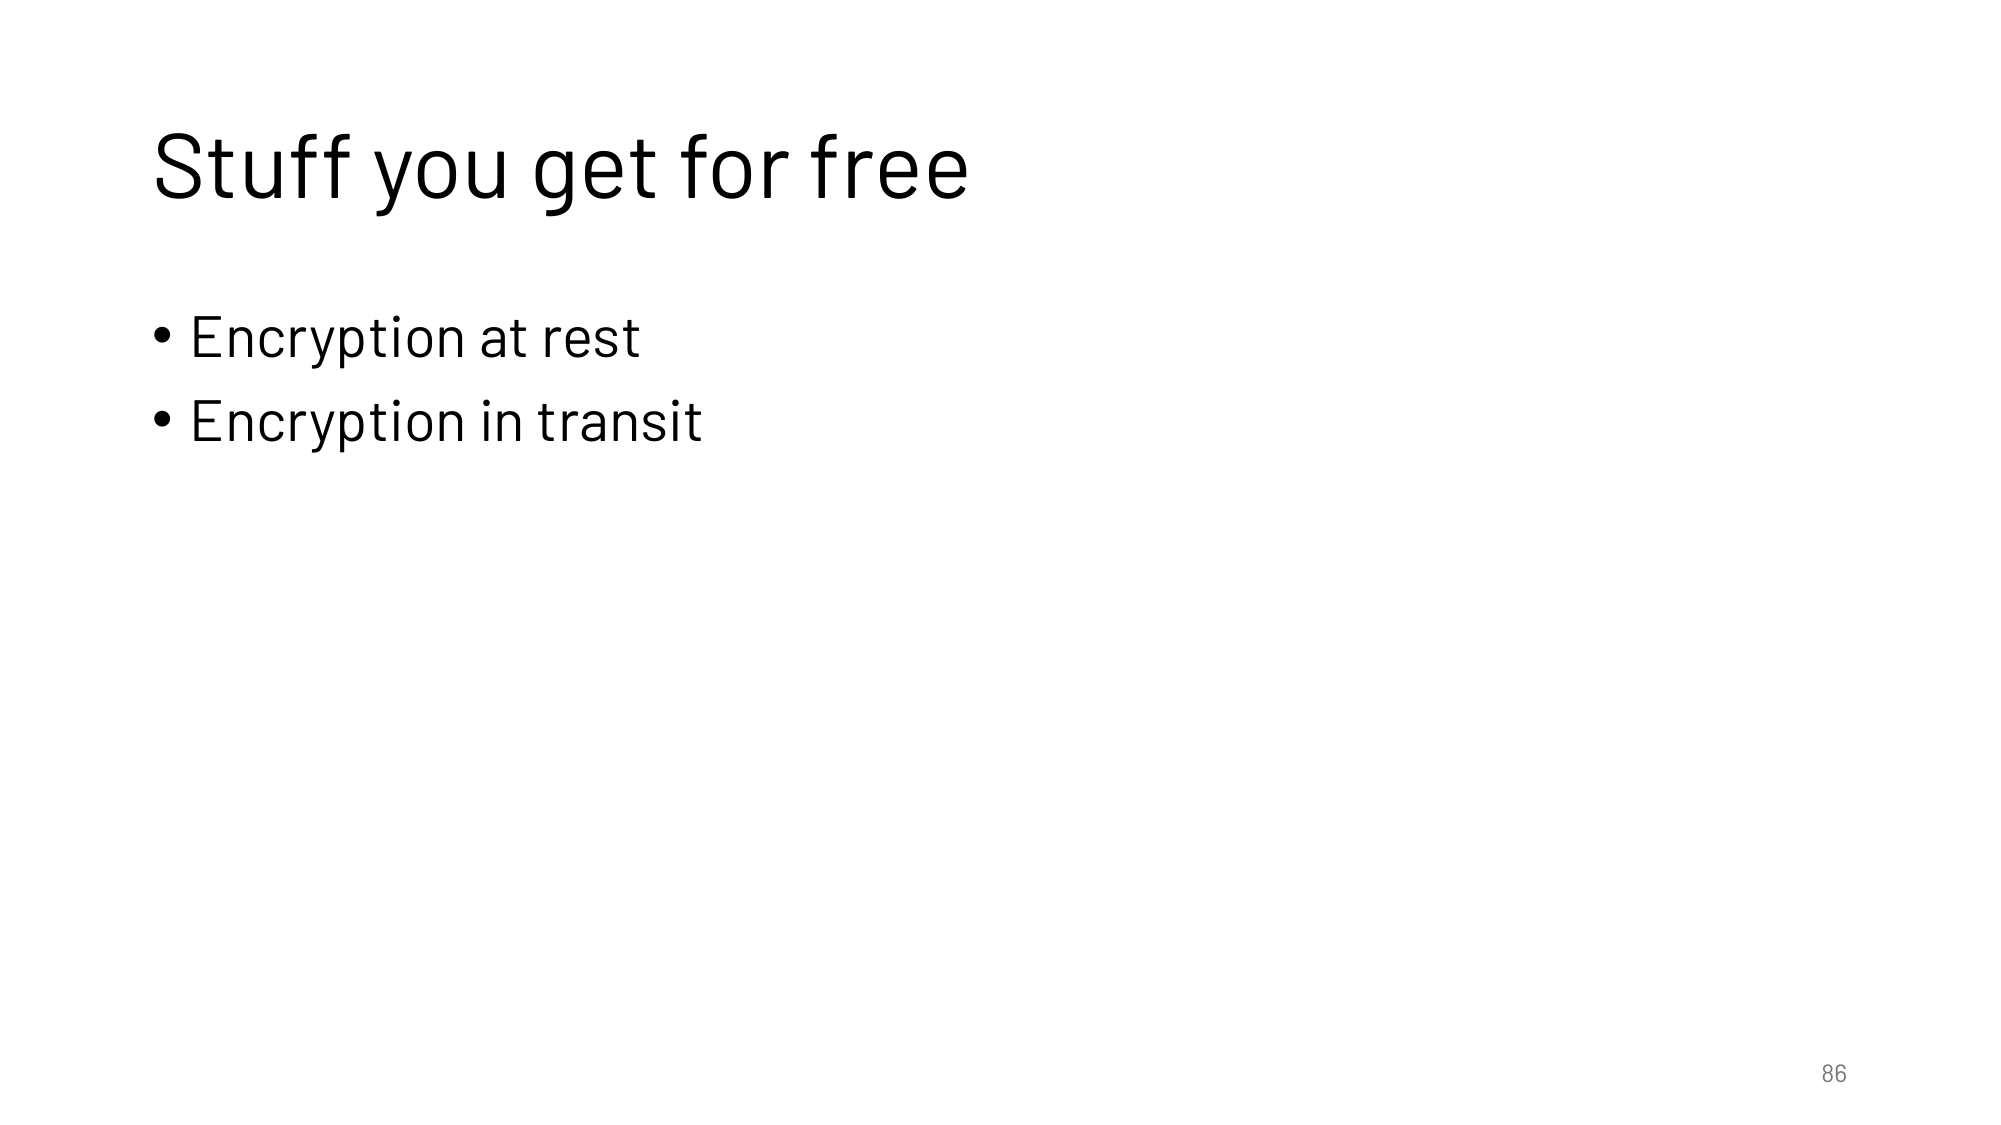

# Stuff you get for free
Encryption at rest
Encryption in transit
86